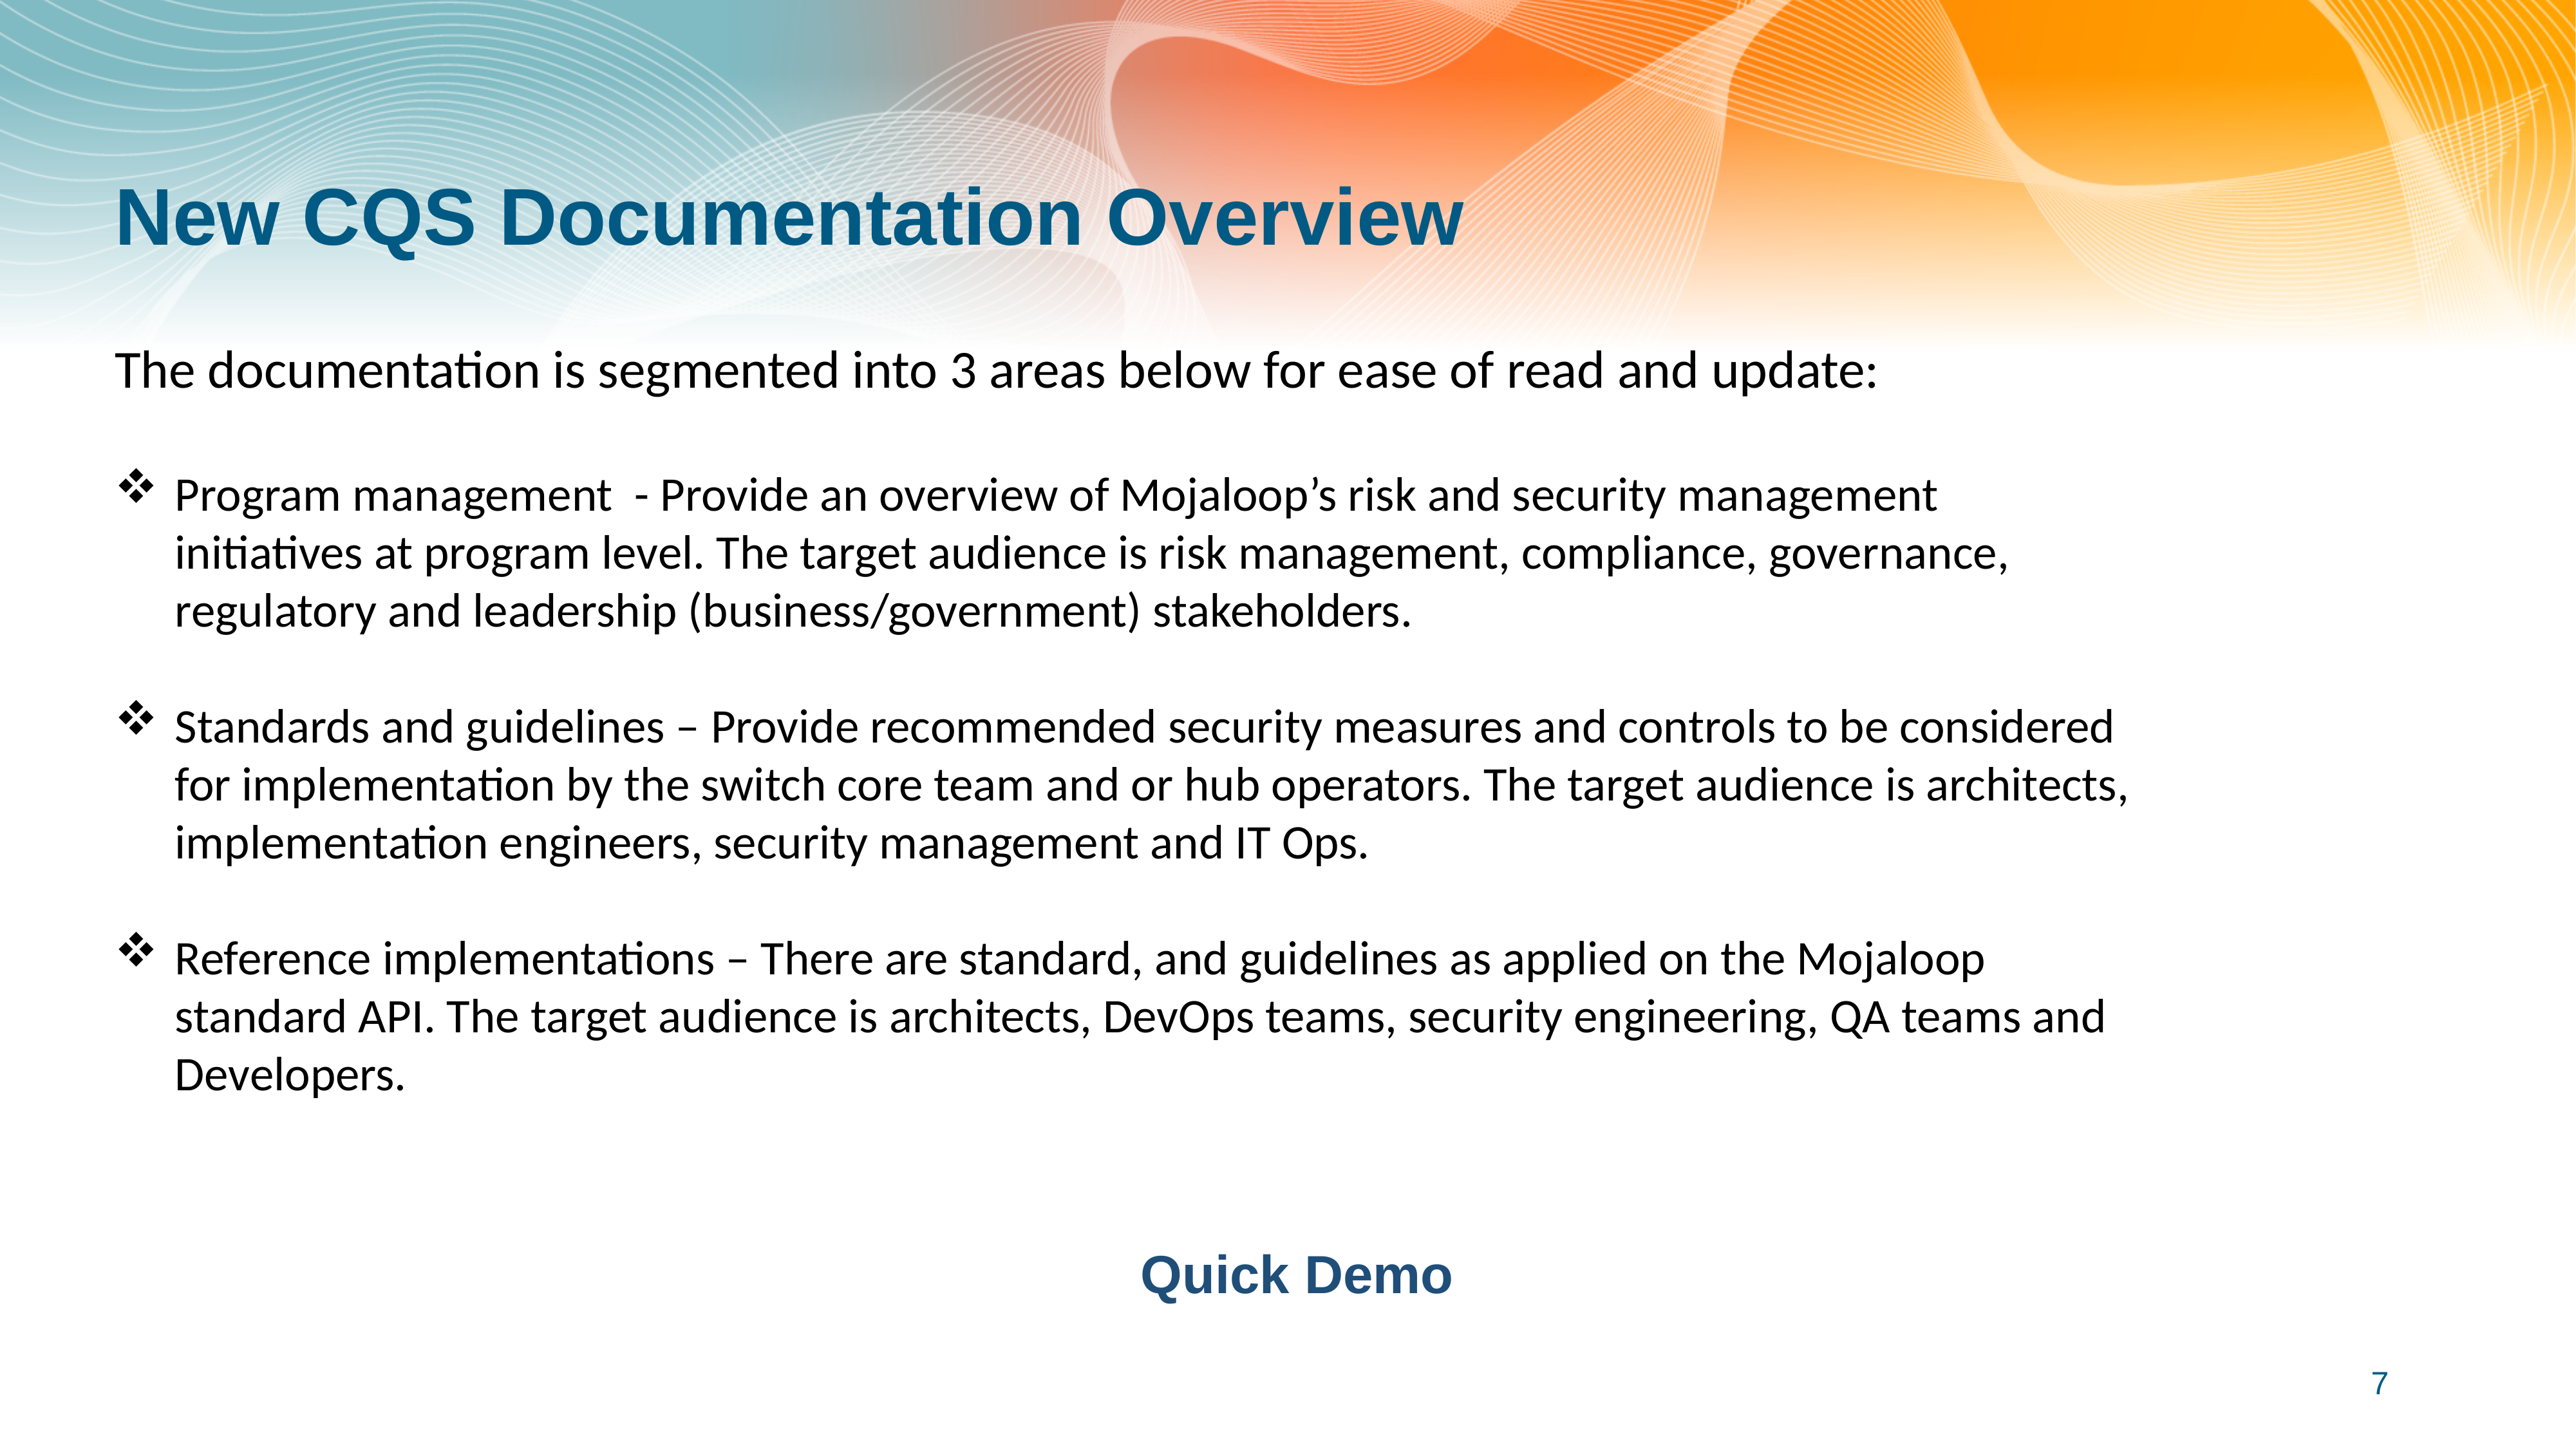

# New CQS Documentation Overview
The documentation is segmented into 3 areas below for ease of read and update:

Program management  - Provide an overview of Mojaloop’s risk and security management initiatives at program level. The target audience is risk management, compliance, governance, regulatory and leadership (business/government) stakeholders.

Standards and guidelines – Provide recommended security measures and controls to be considered for implementation by the switch core team and or hub operators. The target audience is architects, implementation engineers, security management and IT Ops.

Reference implementations – There are standard, and guidelines as applied on the Mojaloop standard API. The target audience is architects, DevOps teams, security engineering, QA teams and Developers.
Quick Demo
7